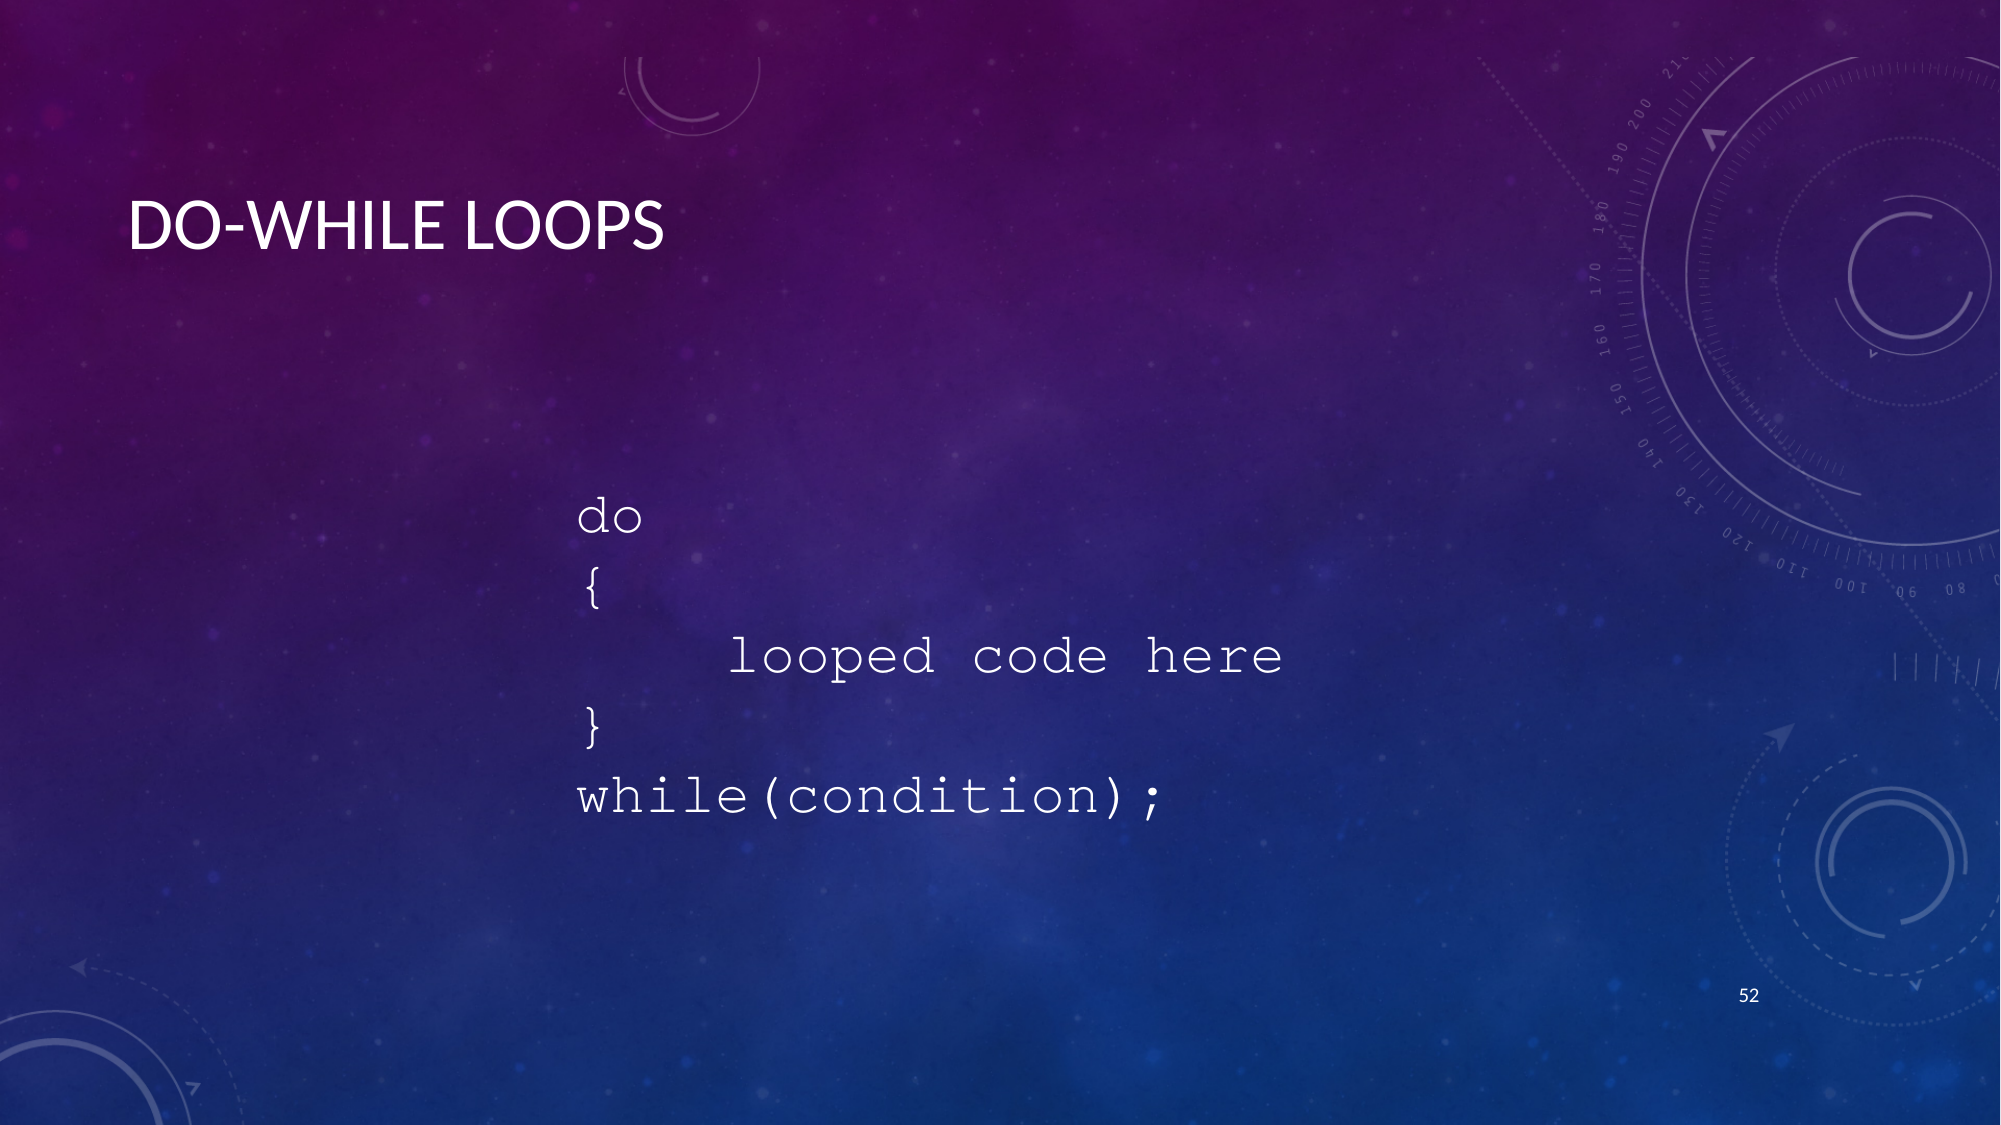

# DO-While Loops
do
{
	looped code here
}
while(condition);
52